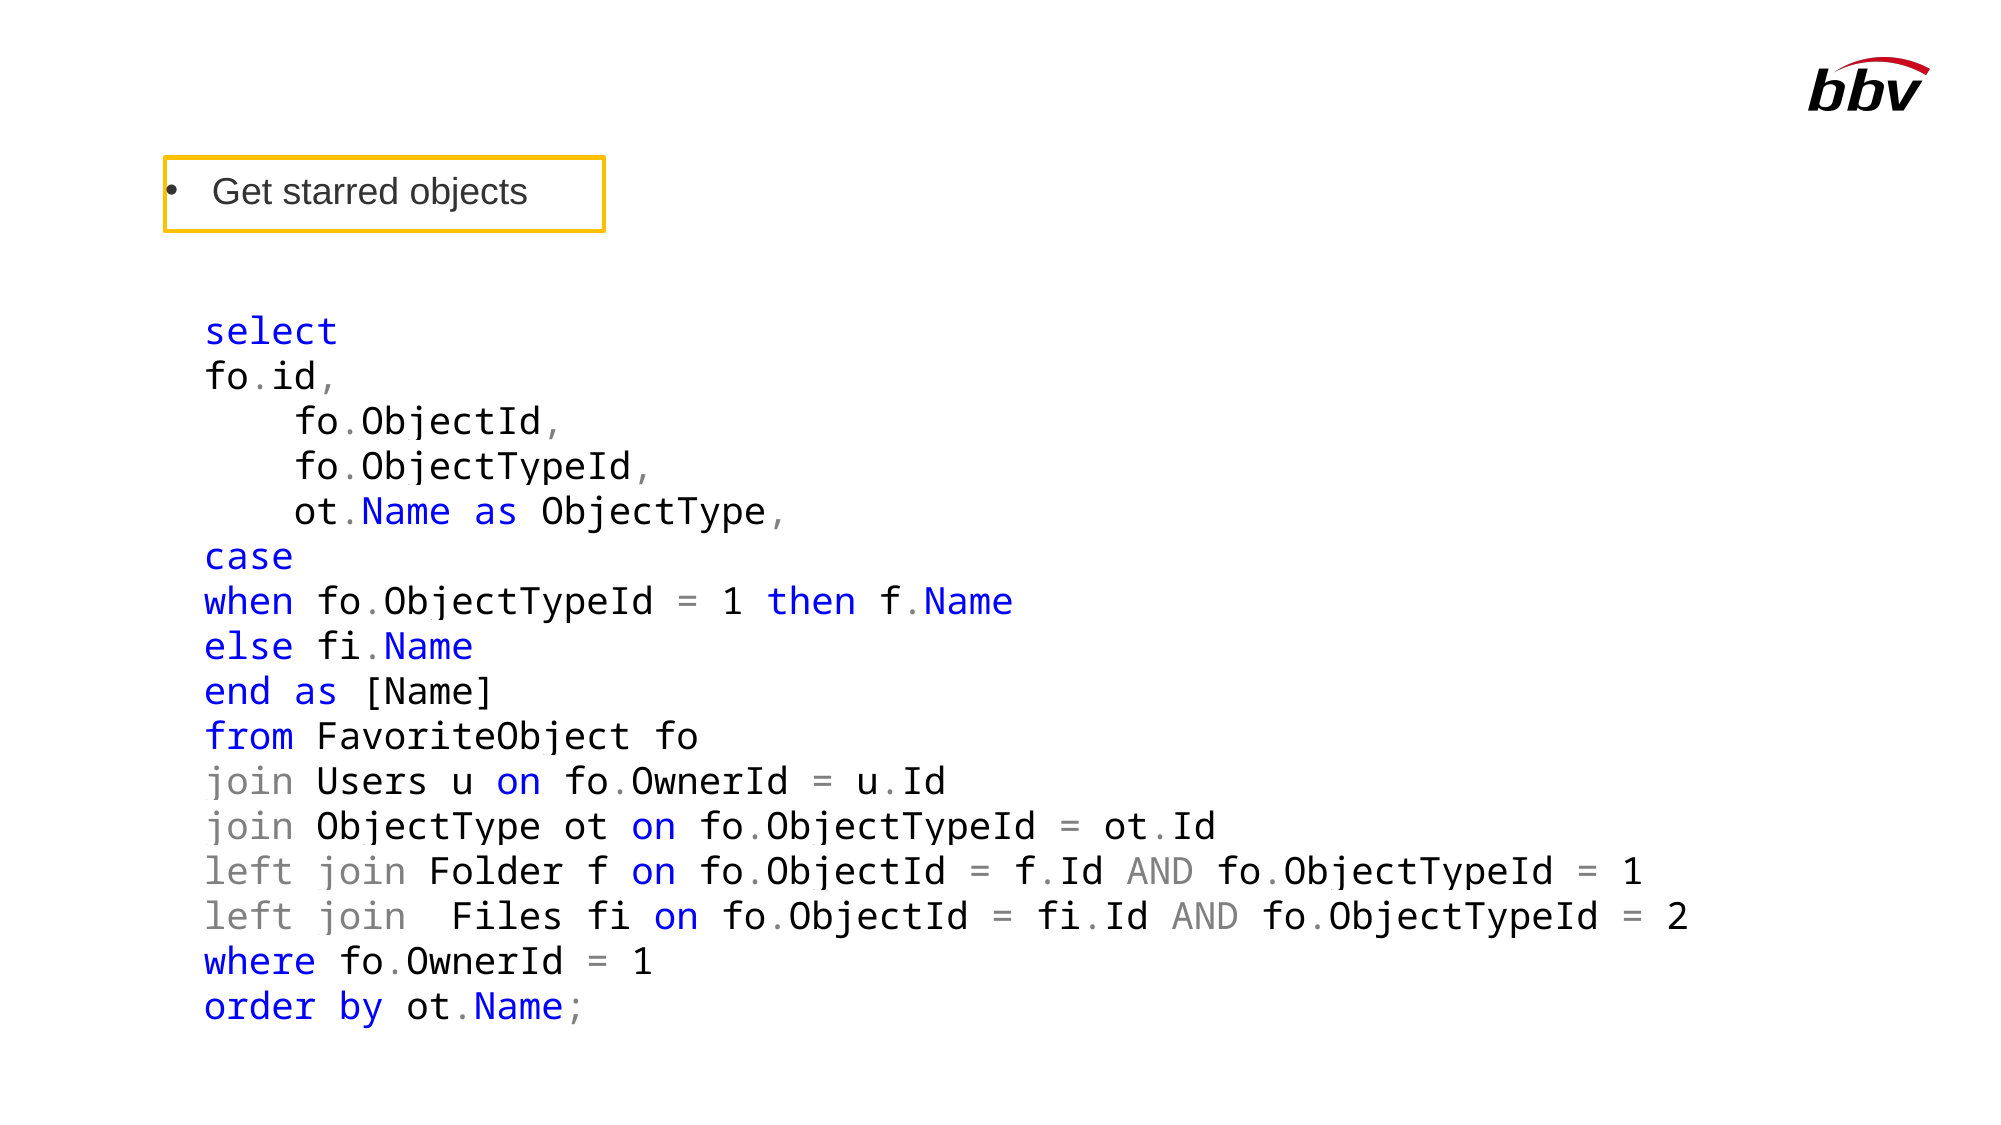

Get starred objects
select
fo.id,
    fo.ObjectId,
    fo.ObjectTypeId,
    ot.Name as ObjectType,
case
when fo.ObjectTypeId = 1 then f.Name
else fi.Name
end as [Name]
from FavoriteObject fo
join Users u on fo.OwnerId = u.Id
join ObjectType ot on fo.ObjectTypeId = ot.Id
left join Folder f on fo.ObjectId = f.Id AND fo.ObjectTypeId = 1
left join  Files fi on fo.ObjectId = fi.Id AND fo.ObjectTypeId = 2
where fo.OwnerId = 1
order by ot.Name;